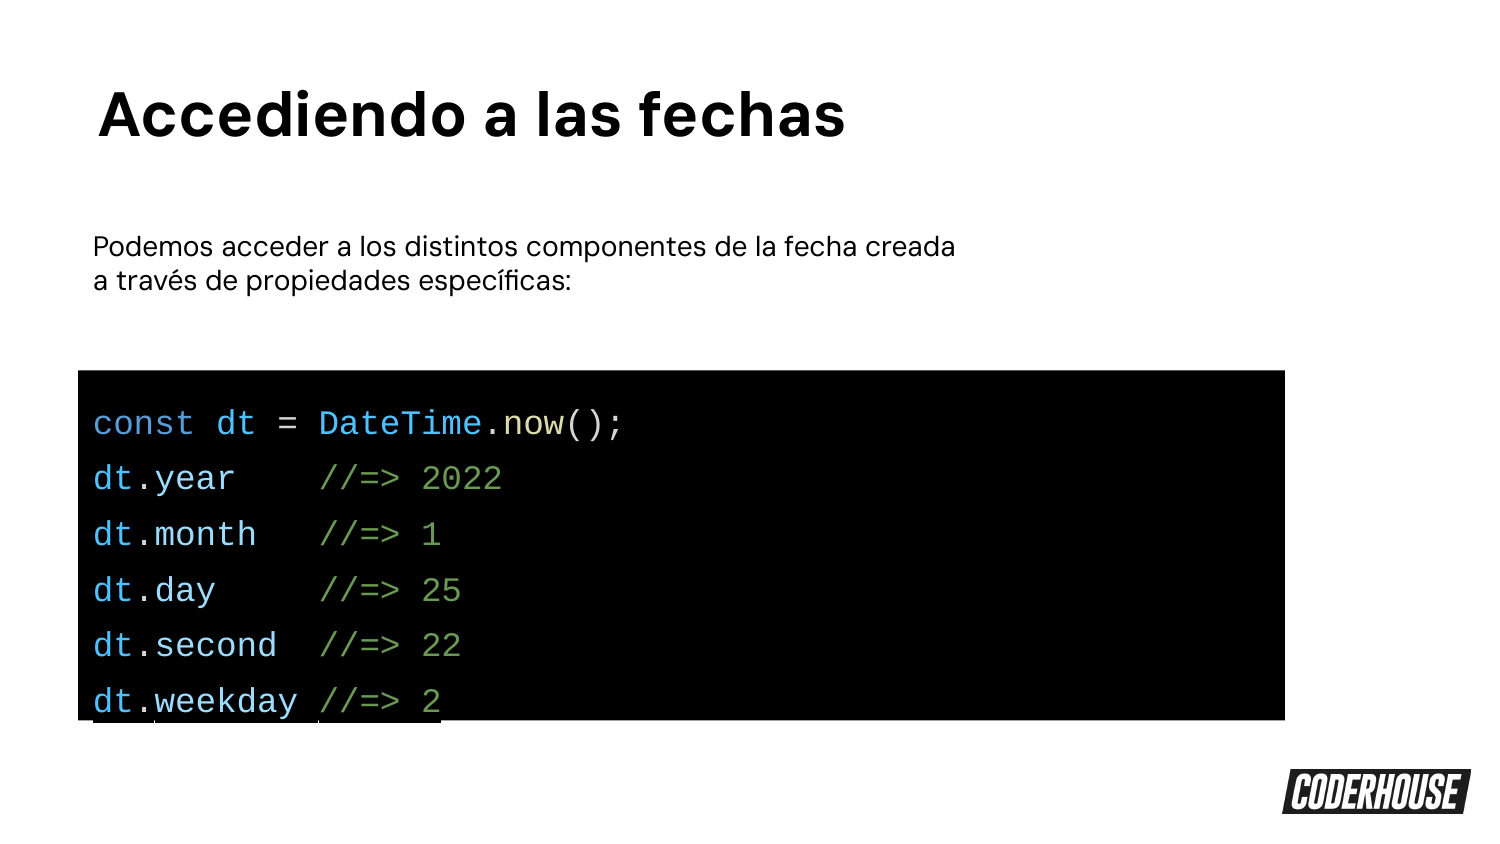

Accediendo a las fechas
Podemos acceder a los distintos componentes de la fecha creada a través de propiedades específicas:
const dt = DateTime.now();
dt.year    //=> 2022
dt.month   //=> 1
dt.day     //=> 25
dt.second  //=> 22
dt.weekday //=> 2